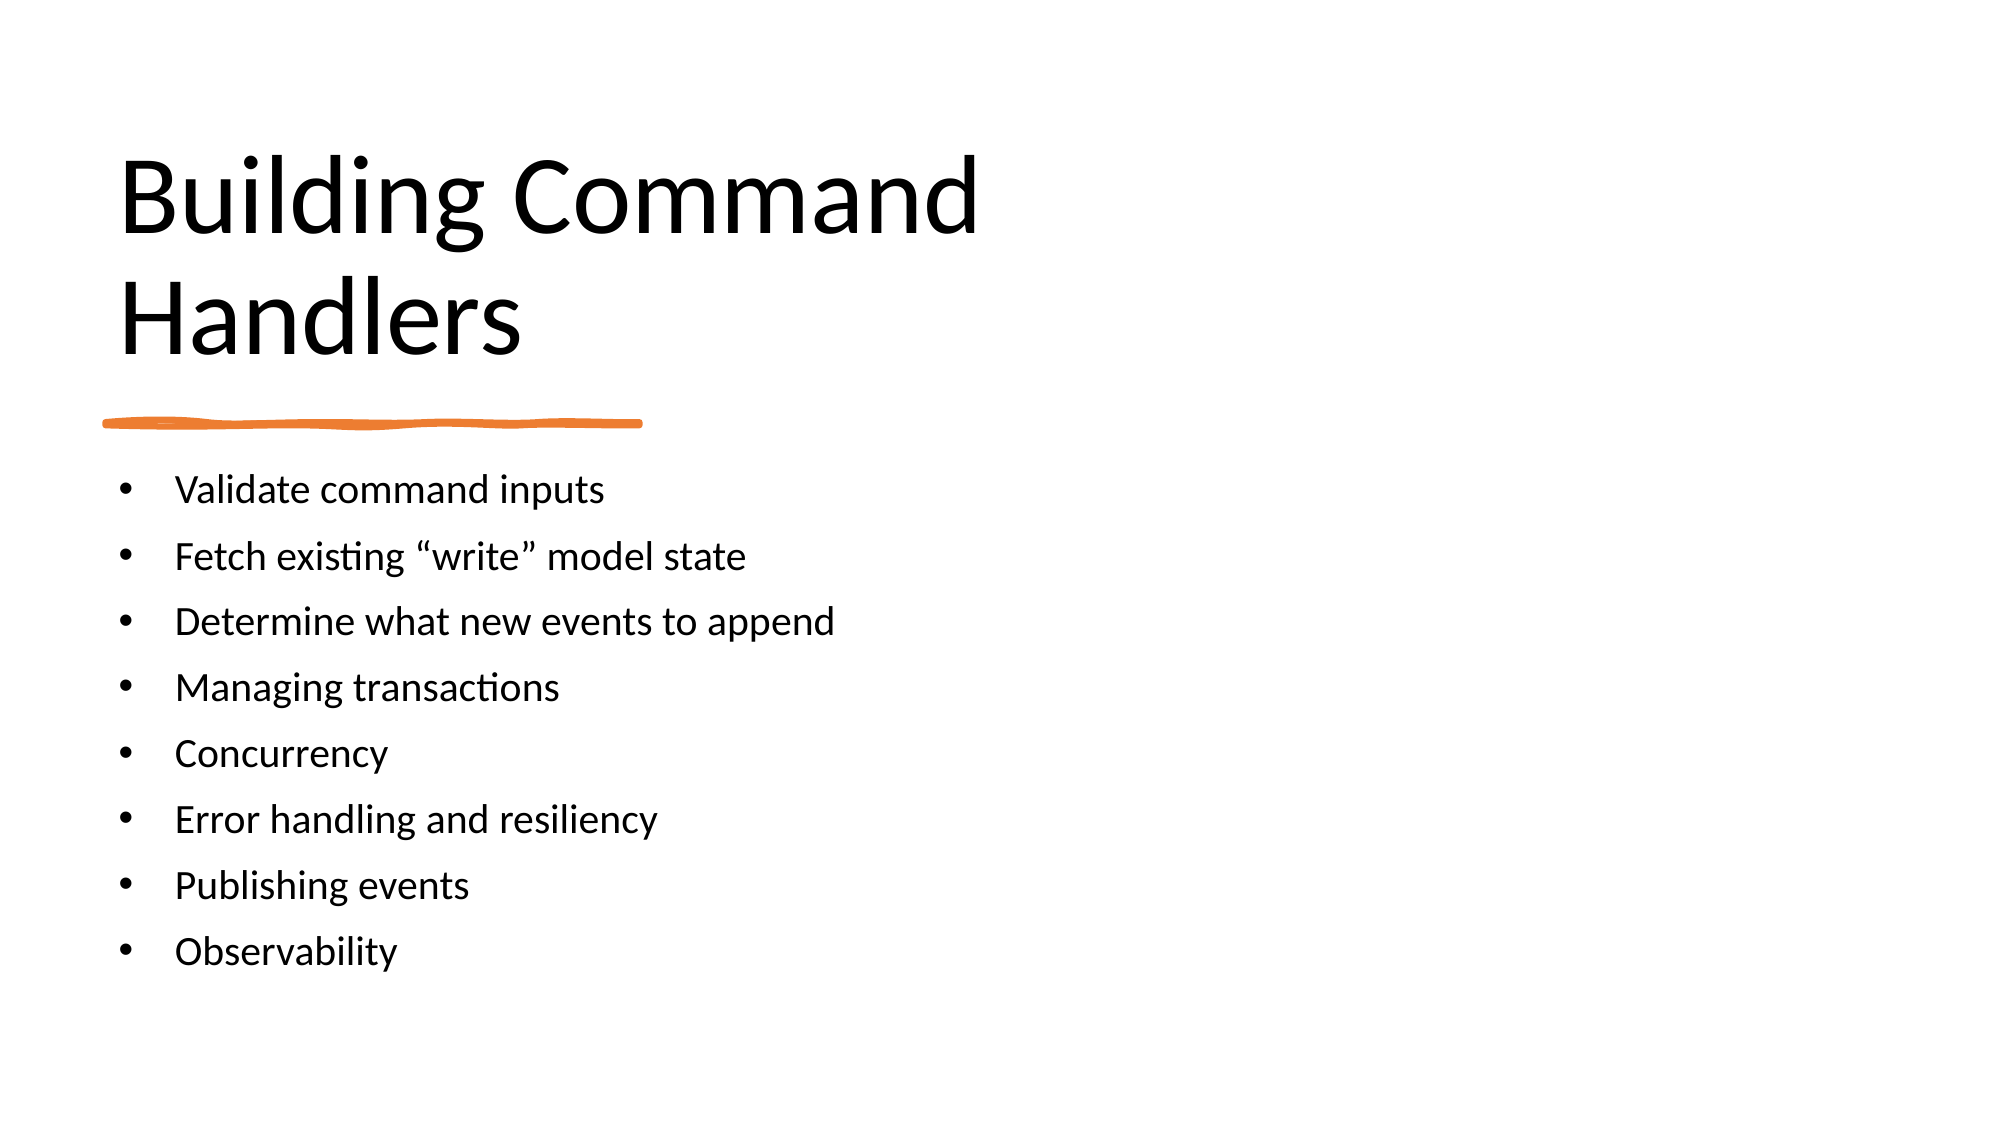

# Building Command Handlers

Validate command inputs
Fetch existing “write” model state
Determine what new events to append
Managing transactions
Concurrency
Error handling and resiliency
Publishing events
Observability